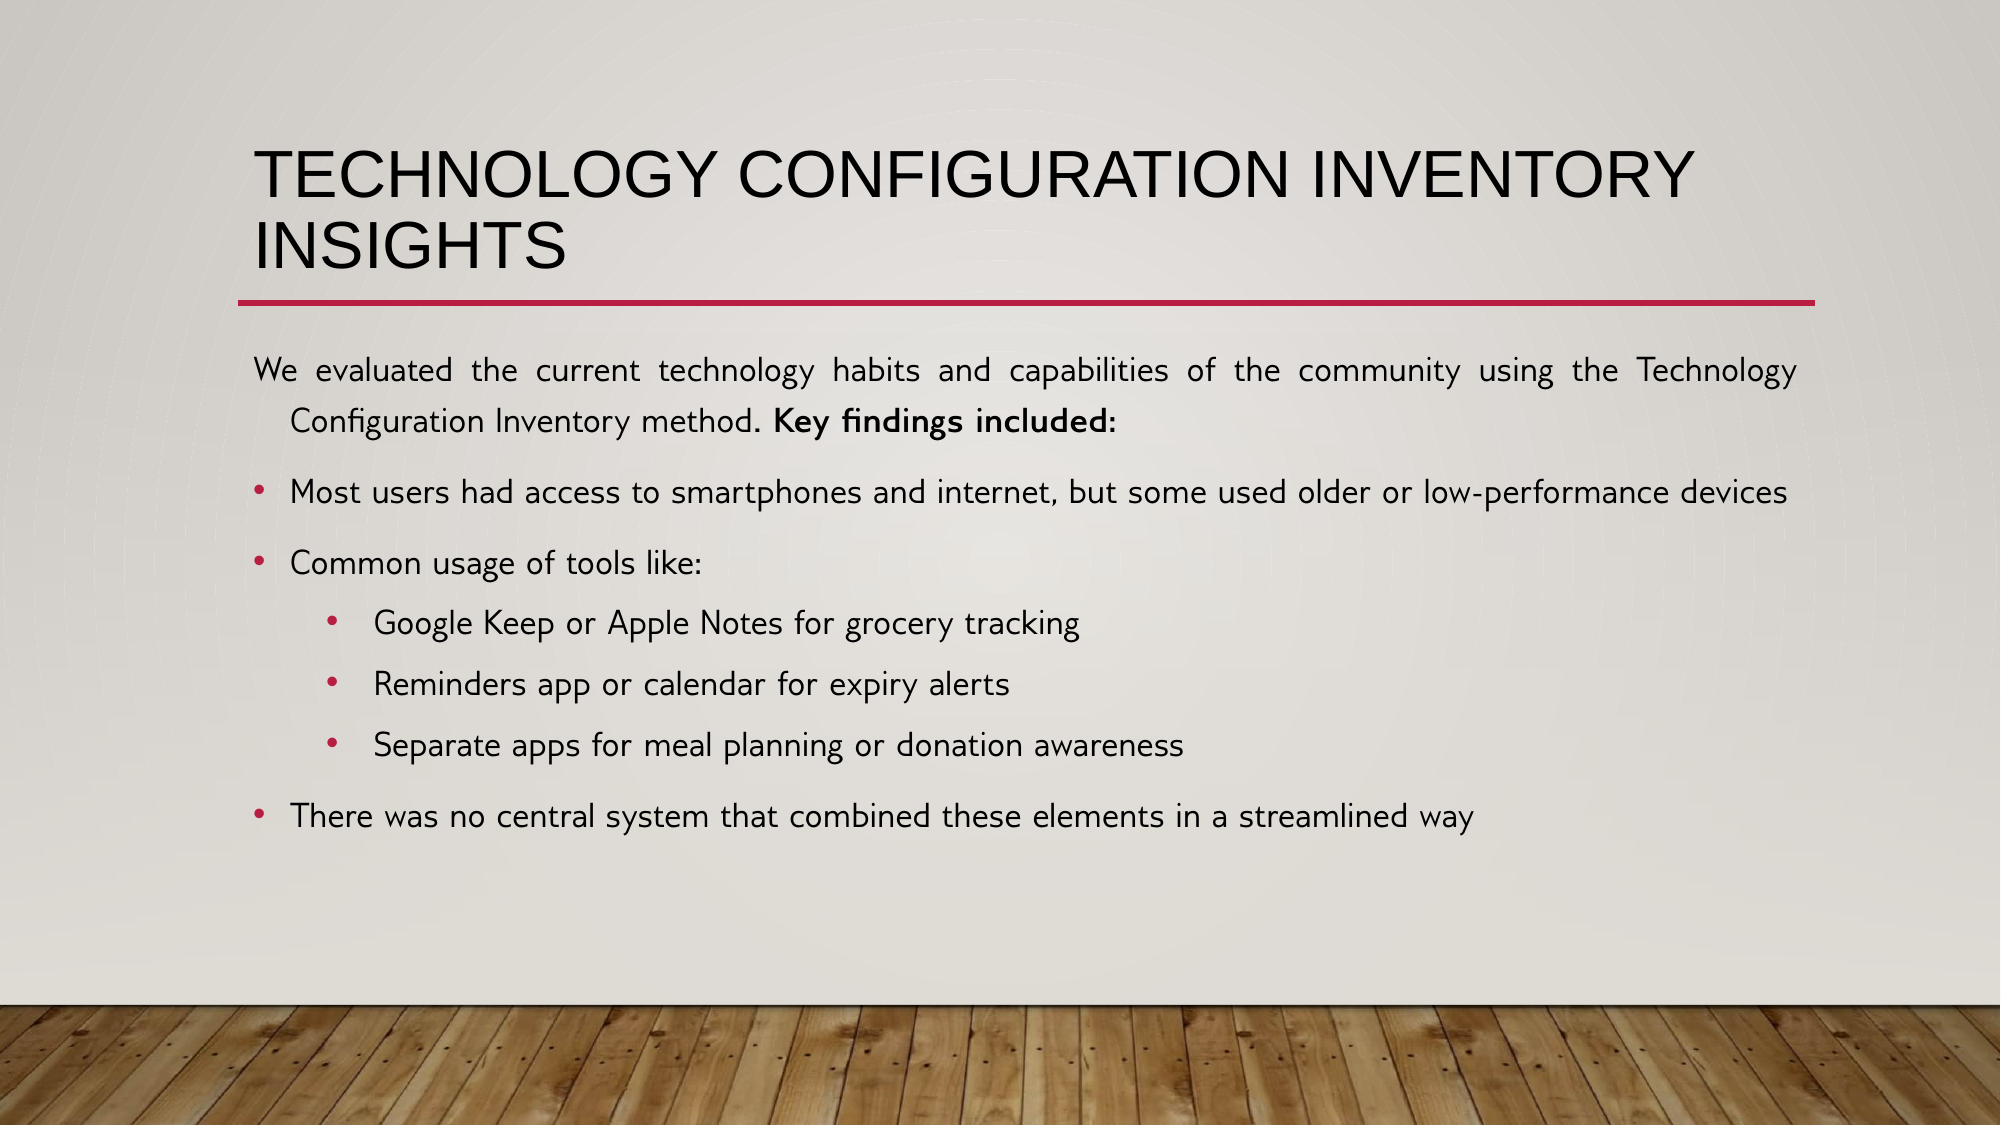

# Technology Configuration Inventory Insights
We evaluated the current technology habits and capabilities of the community using the Technology Configuration Inventory method. Key findings included:
Most users had access to smartphones and internet, but some used older or low-performance devices
Common usage of tools like:
Google Keep or Apple Notes for grocery tracking
Reminders app or calendar for expiry alerts
Separate apps for meal planning or donation awareness
There was no central system that combined these elements in a streamlined way